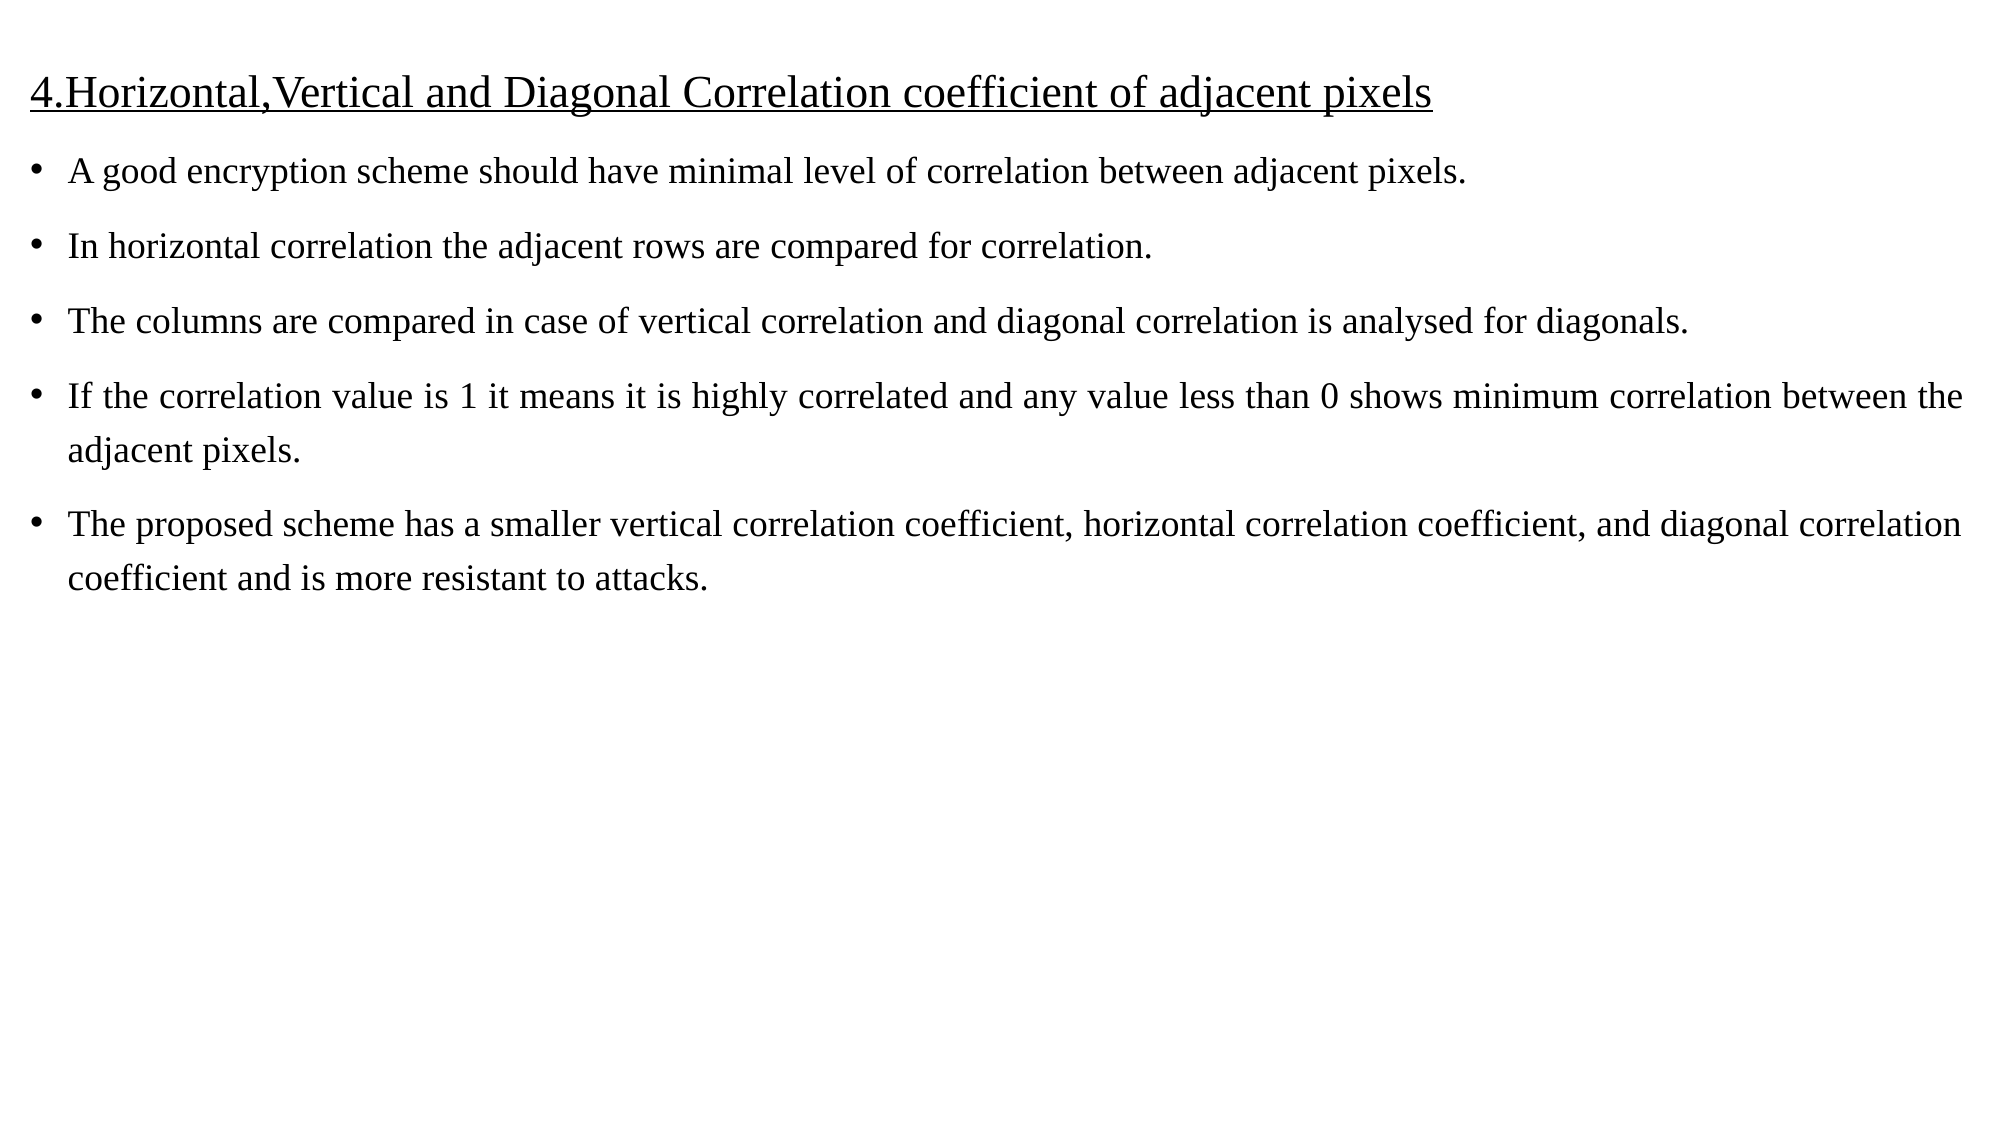

4.Horizontal,Vertical and Diagonal Correlation coefficient of adjacent pixels
A good encryption scheme should have minimal level of correlation between adjacent pixels.
In horizontal correlation the adjacent rows are compared for correlation.
The columns are compared in case of vertical correlation and diagonal correlation is analysed for diagonals.
If the correlation value is 1 it means it is highly correlated and any value less than 0 shows minimum correlation between the adjacent pixels.
The proposed scheme has a smaller vertical correlation coefficient, horizontal correlation coefficient, and diagonal correlation coefficient and is more resistant to attacks.